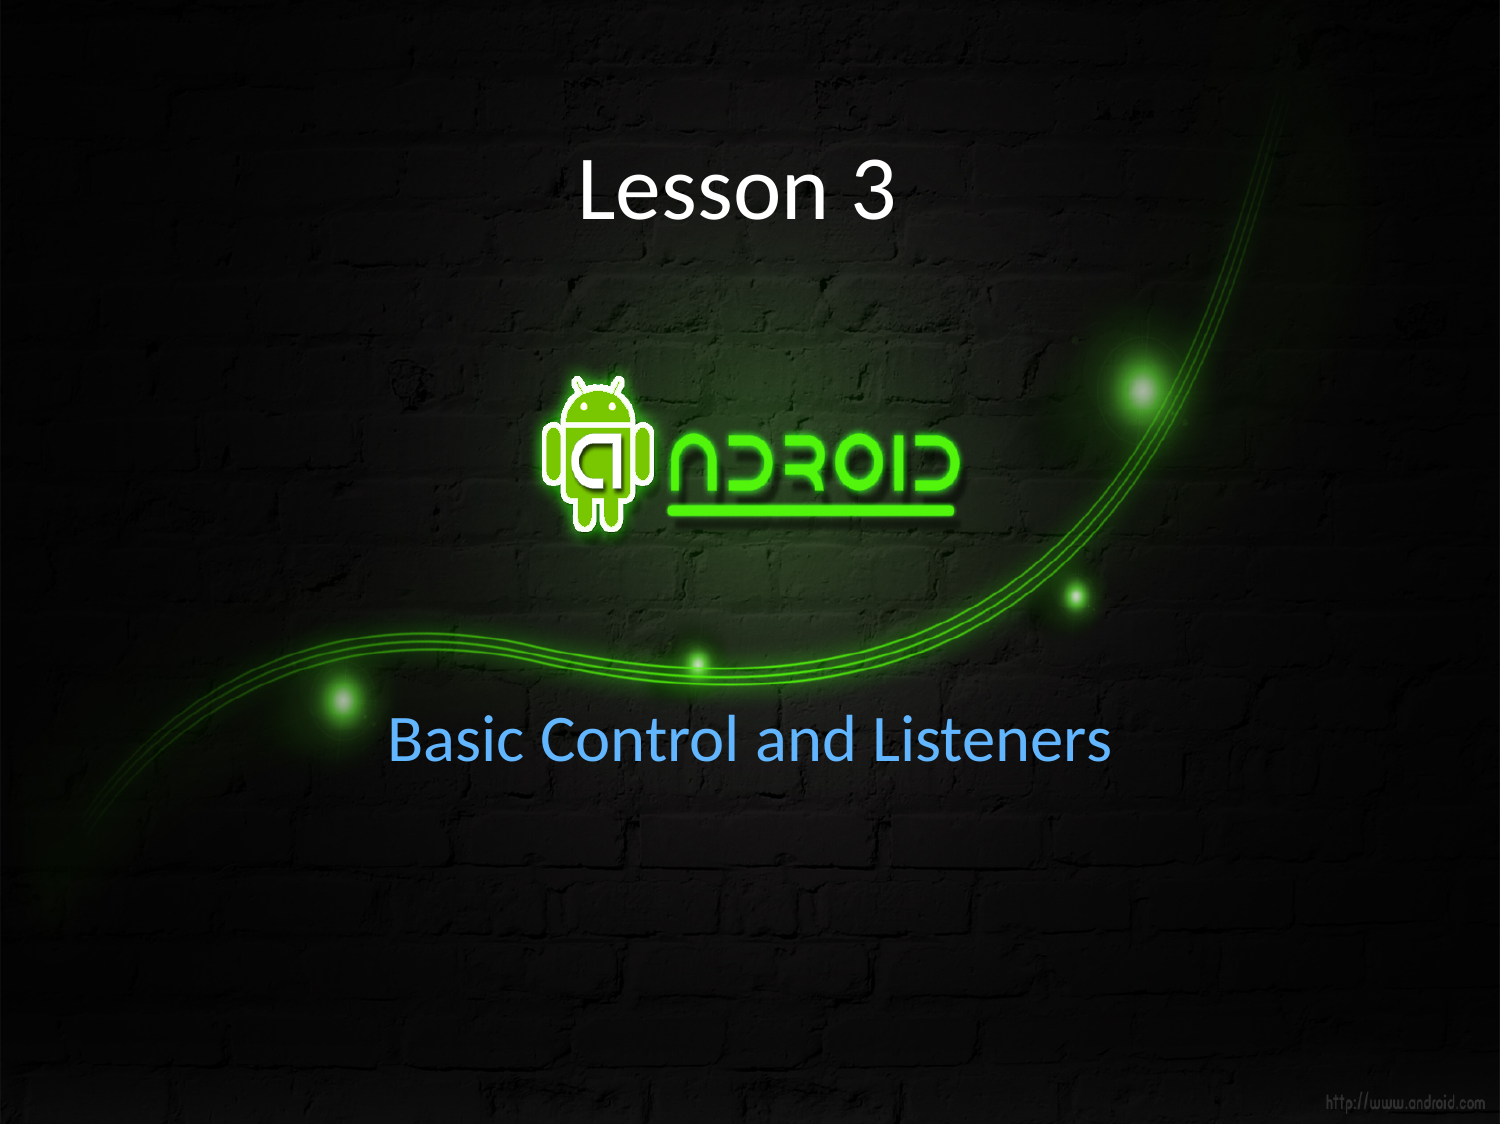

# Lesson 3
Basic Control and Listeners